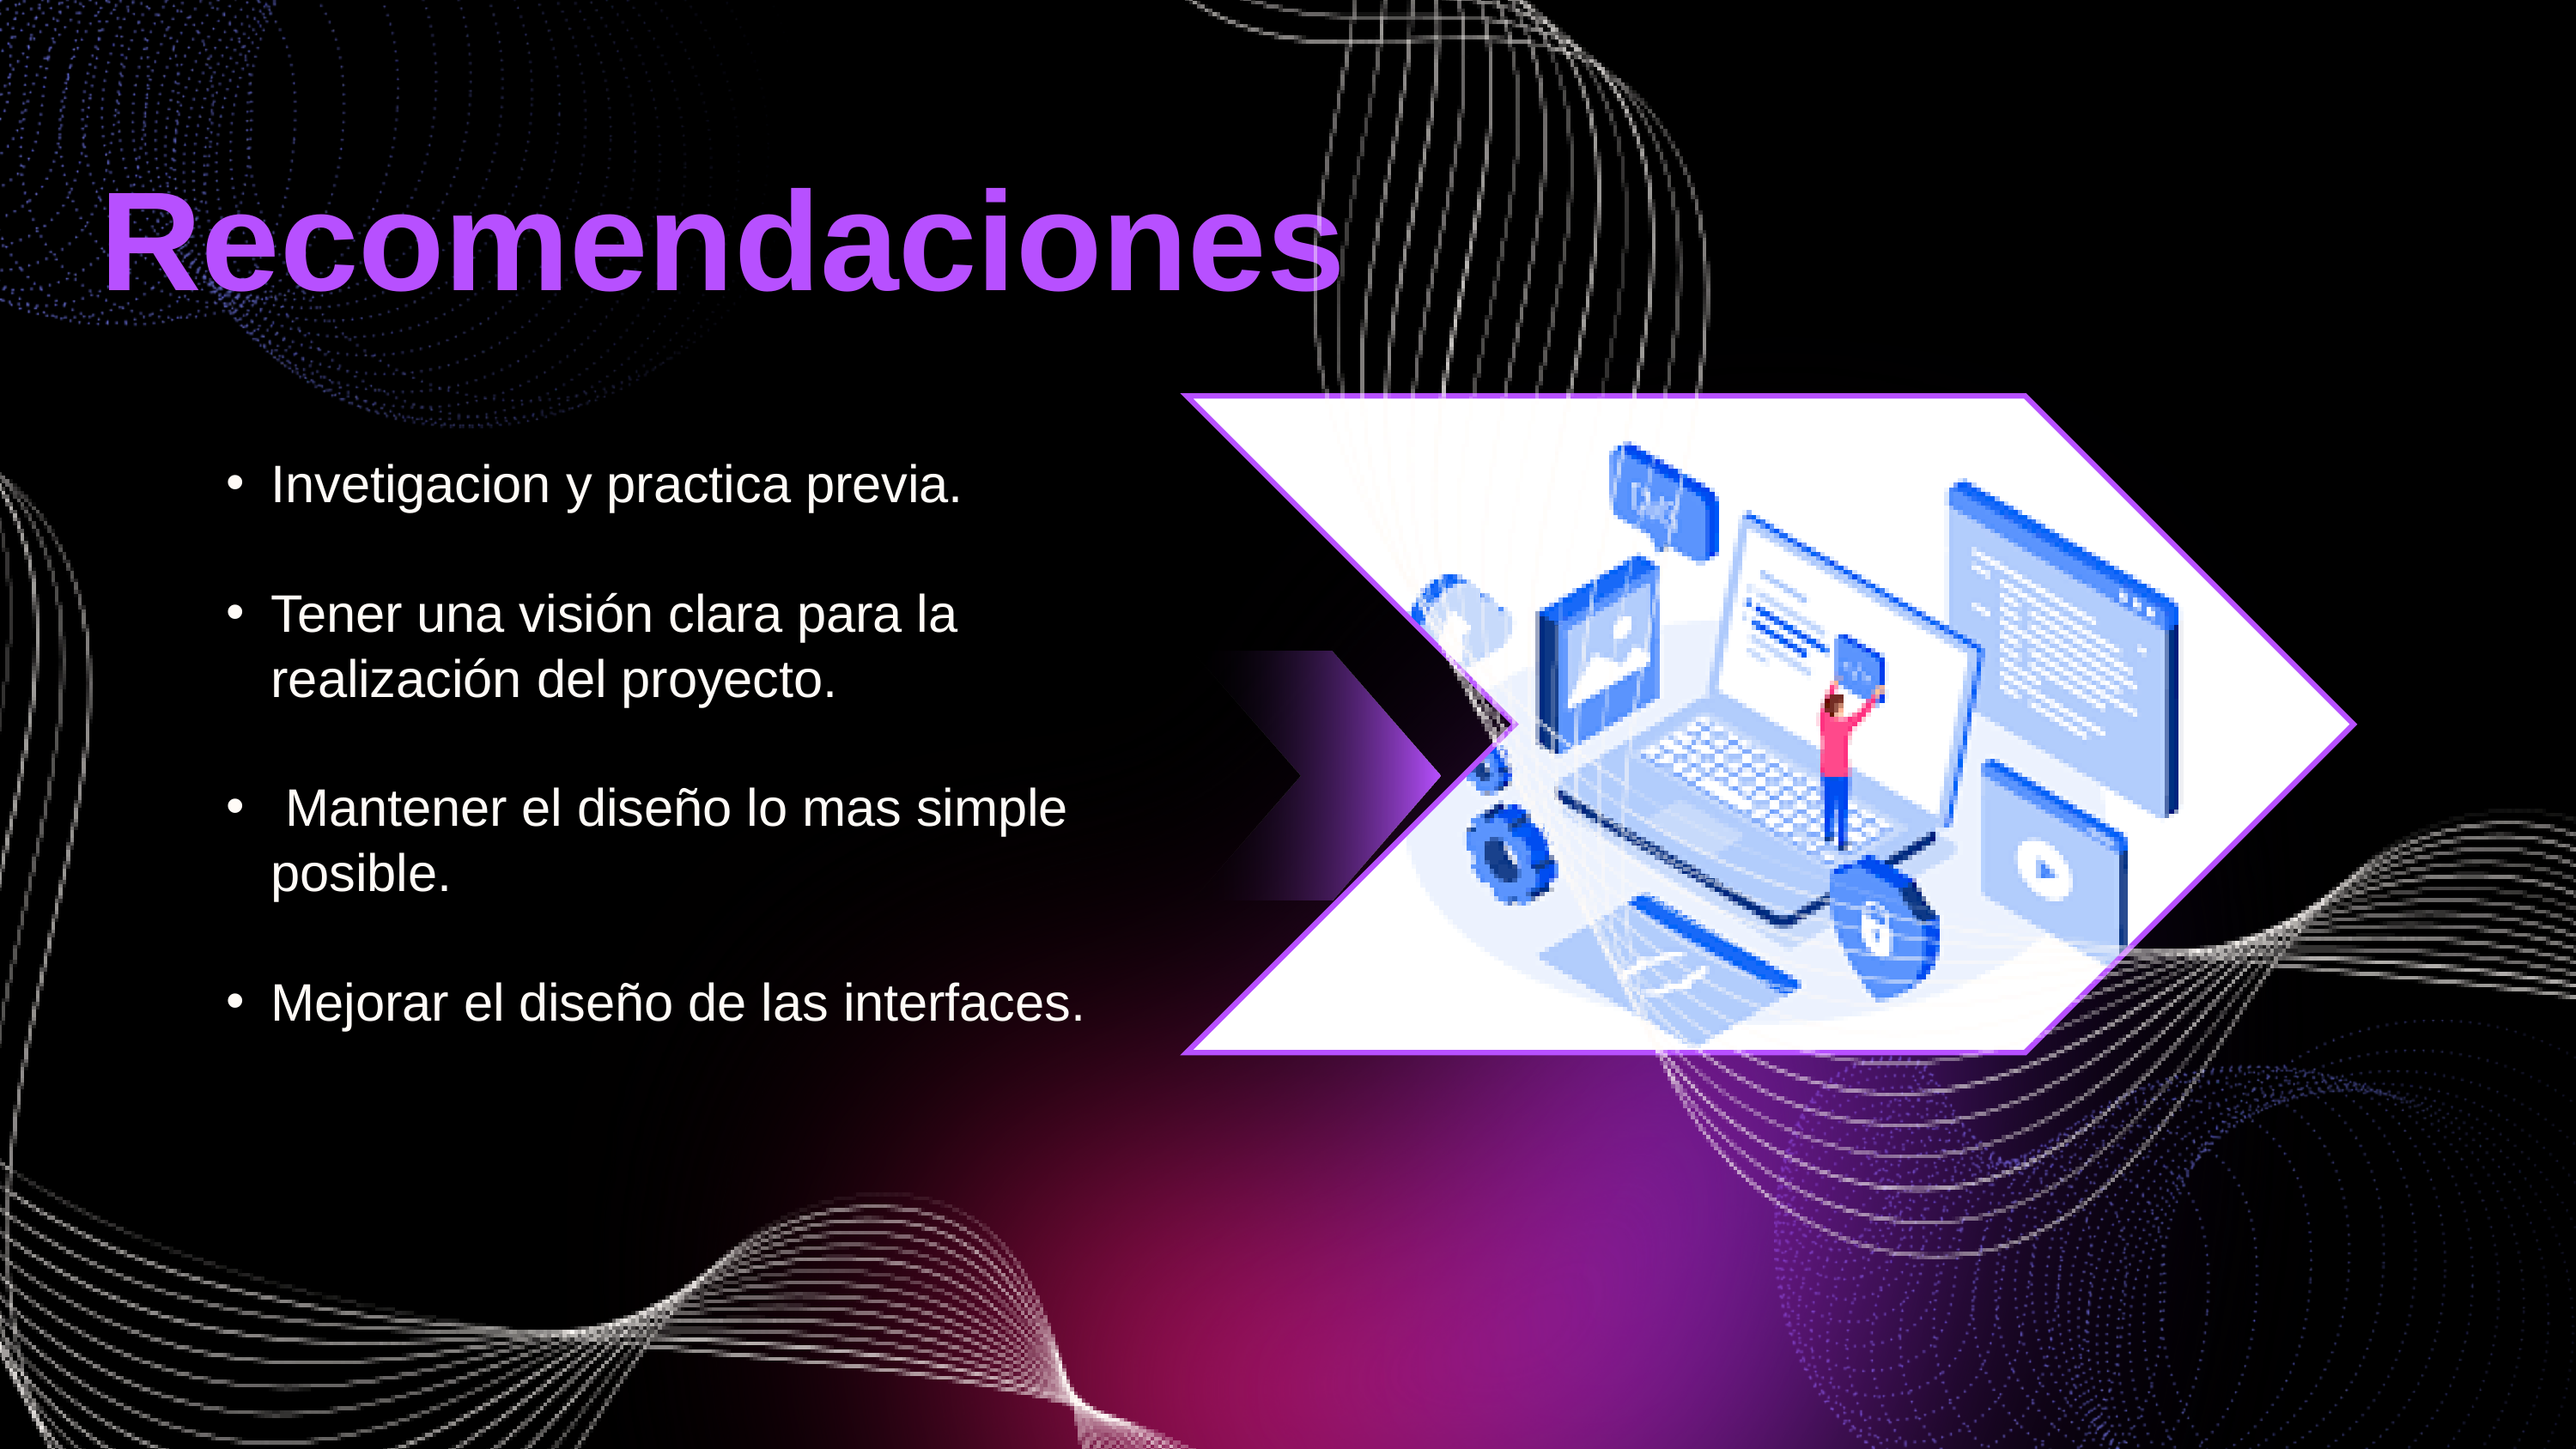

Recomendaciones

Invetigacion y practica previa.

Tener una visión clara para la realización del proyecto.

 Mantener el diseño lo mas simple posible.

Mejorar el diseño de las interfaces.